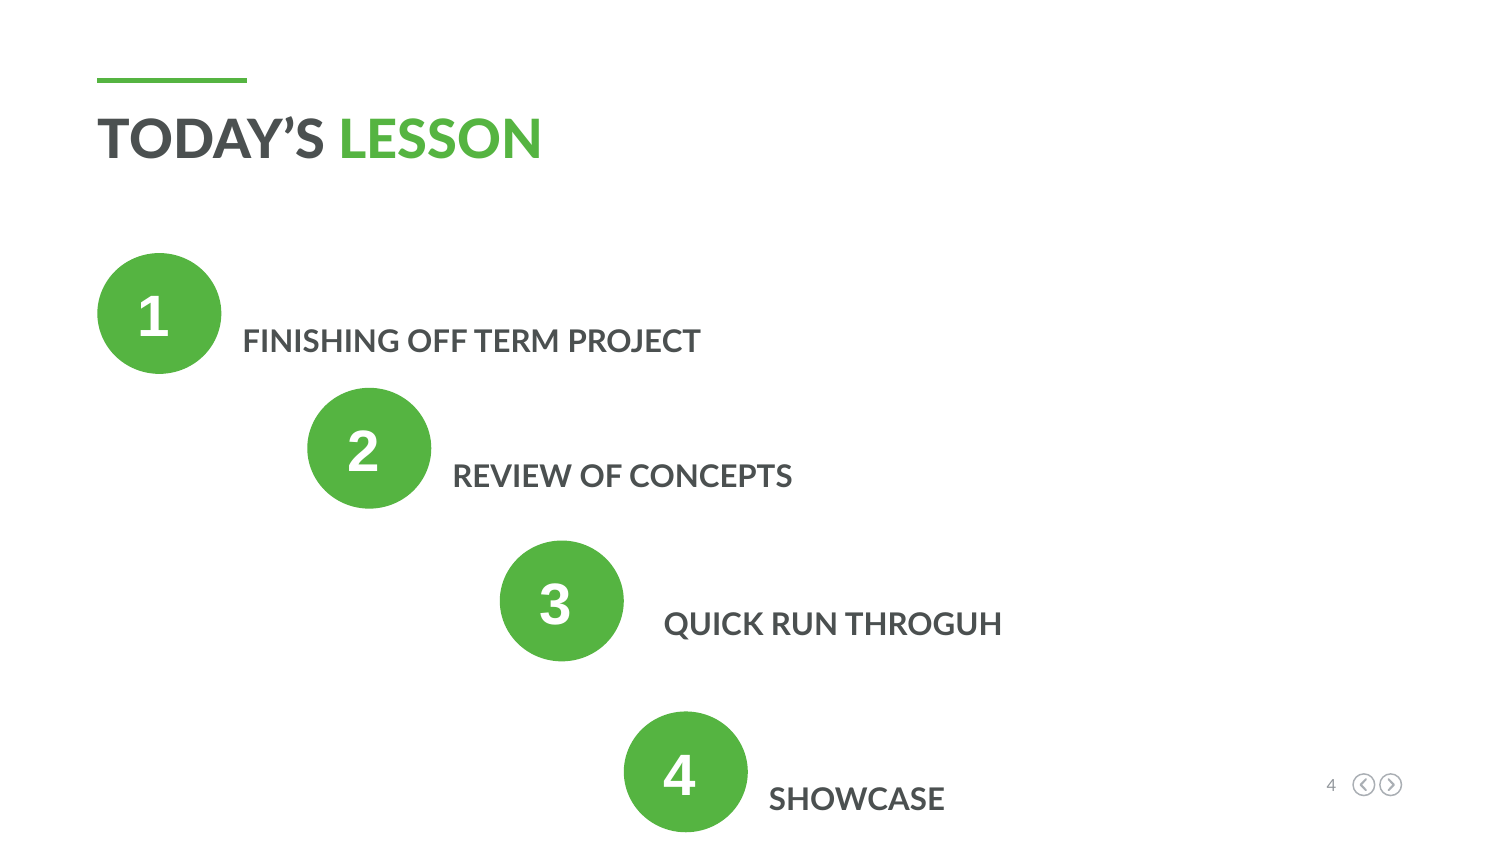

TODAY’S LESSON

1
FINISHING OFF TERM PROJECT

2
REVIEW OF CONCEPTS

3
QUICK RUN THROGUH

4
SHOWCASE